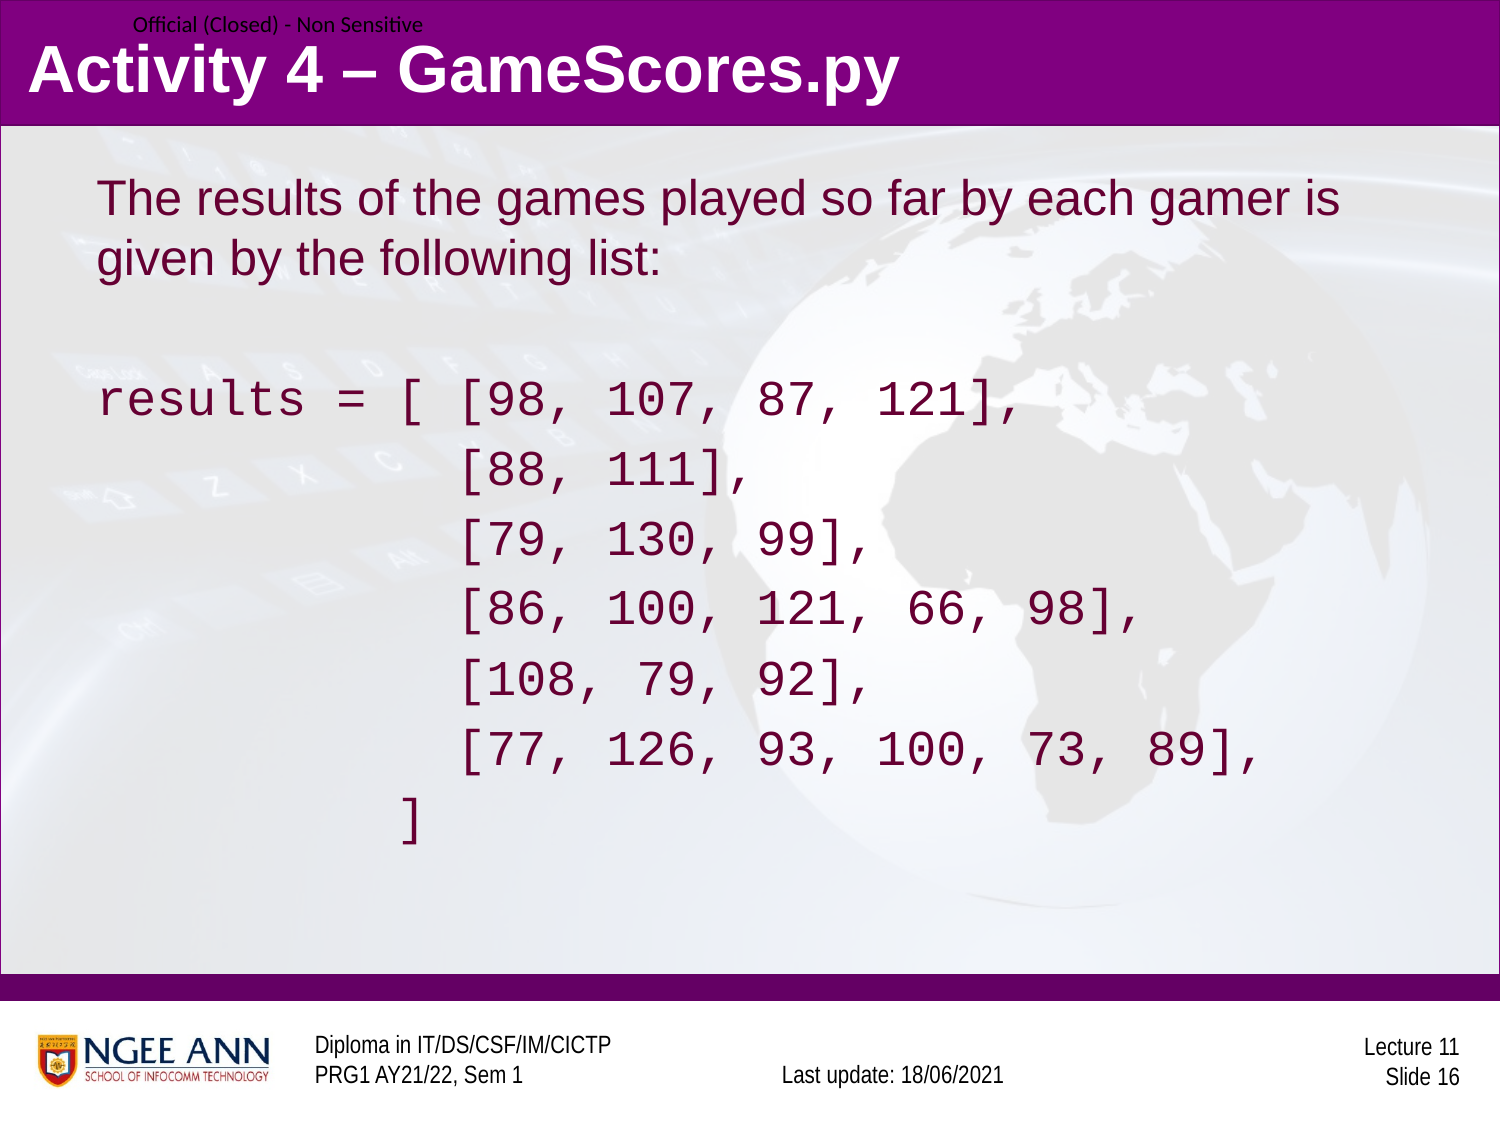

# Activity 4 – GameScores.py
The results of the games played so far by each gamer is given by the following list:

results = [ [98, 107, 87, 121],
            [88, 111],
            [79, 130, 99],
            [86, 100, 121, 66, 98],
            [108, 79, 92],
            [77, 126, 93, 100, 73, 89],
          ]